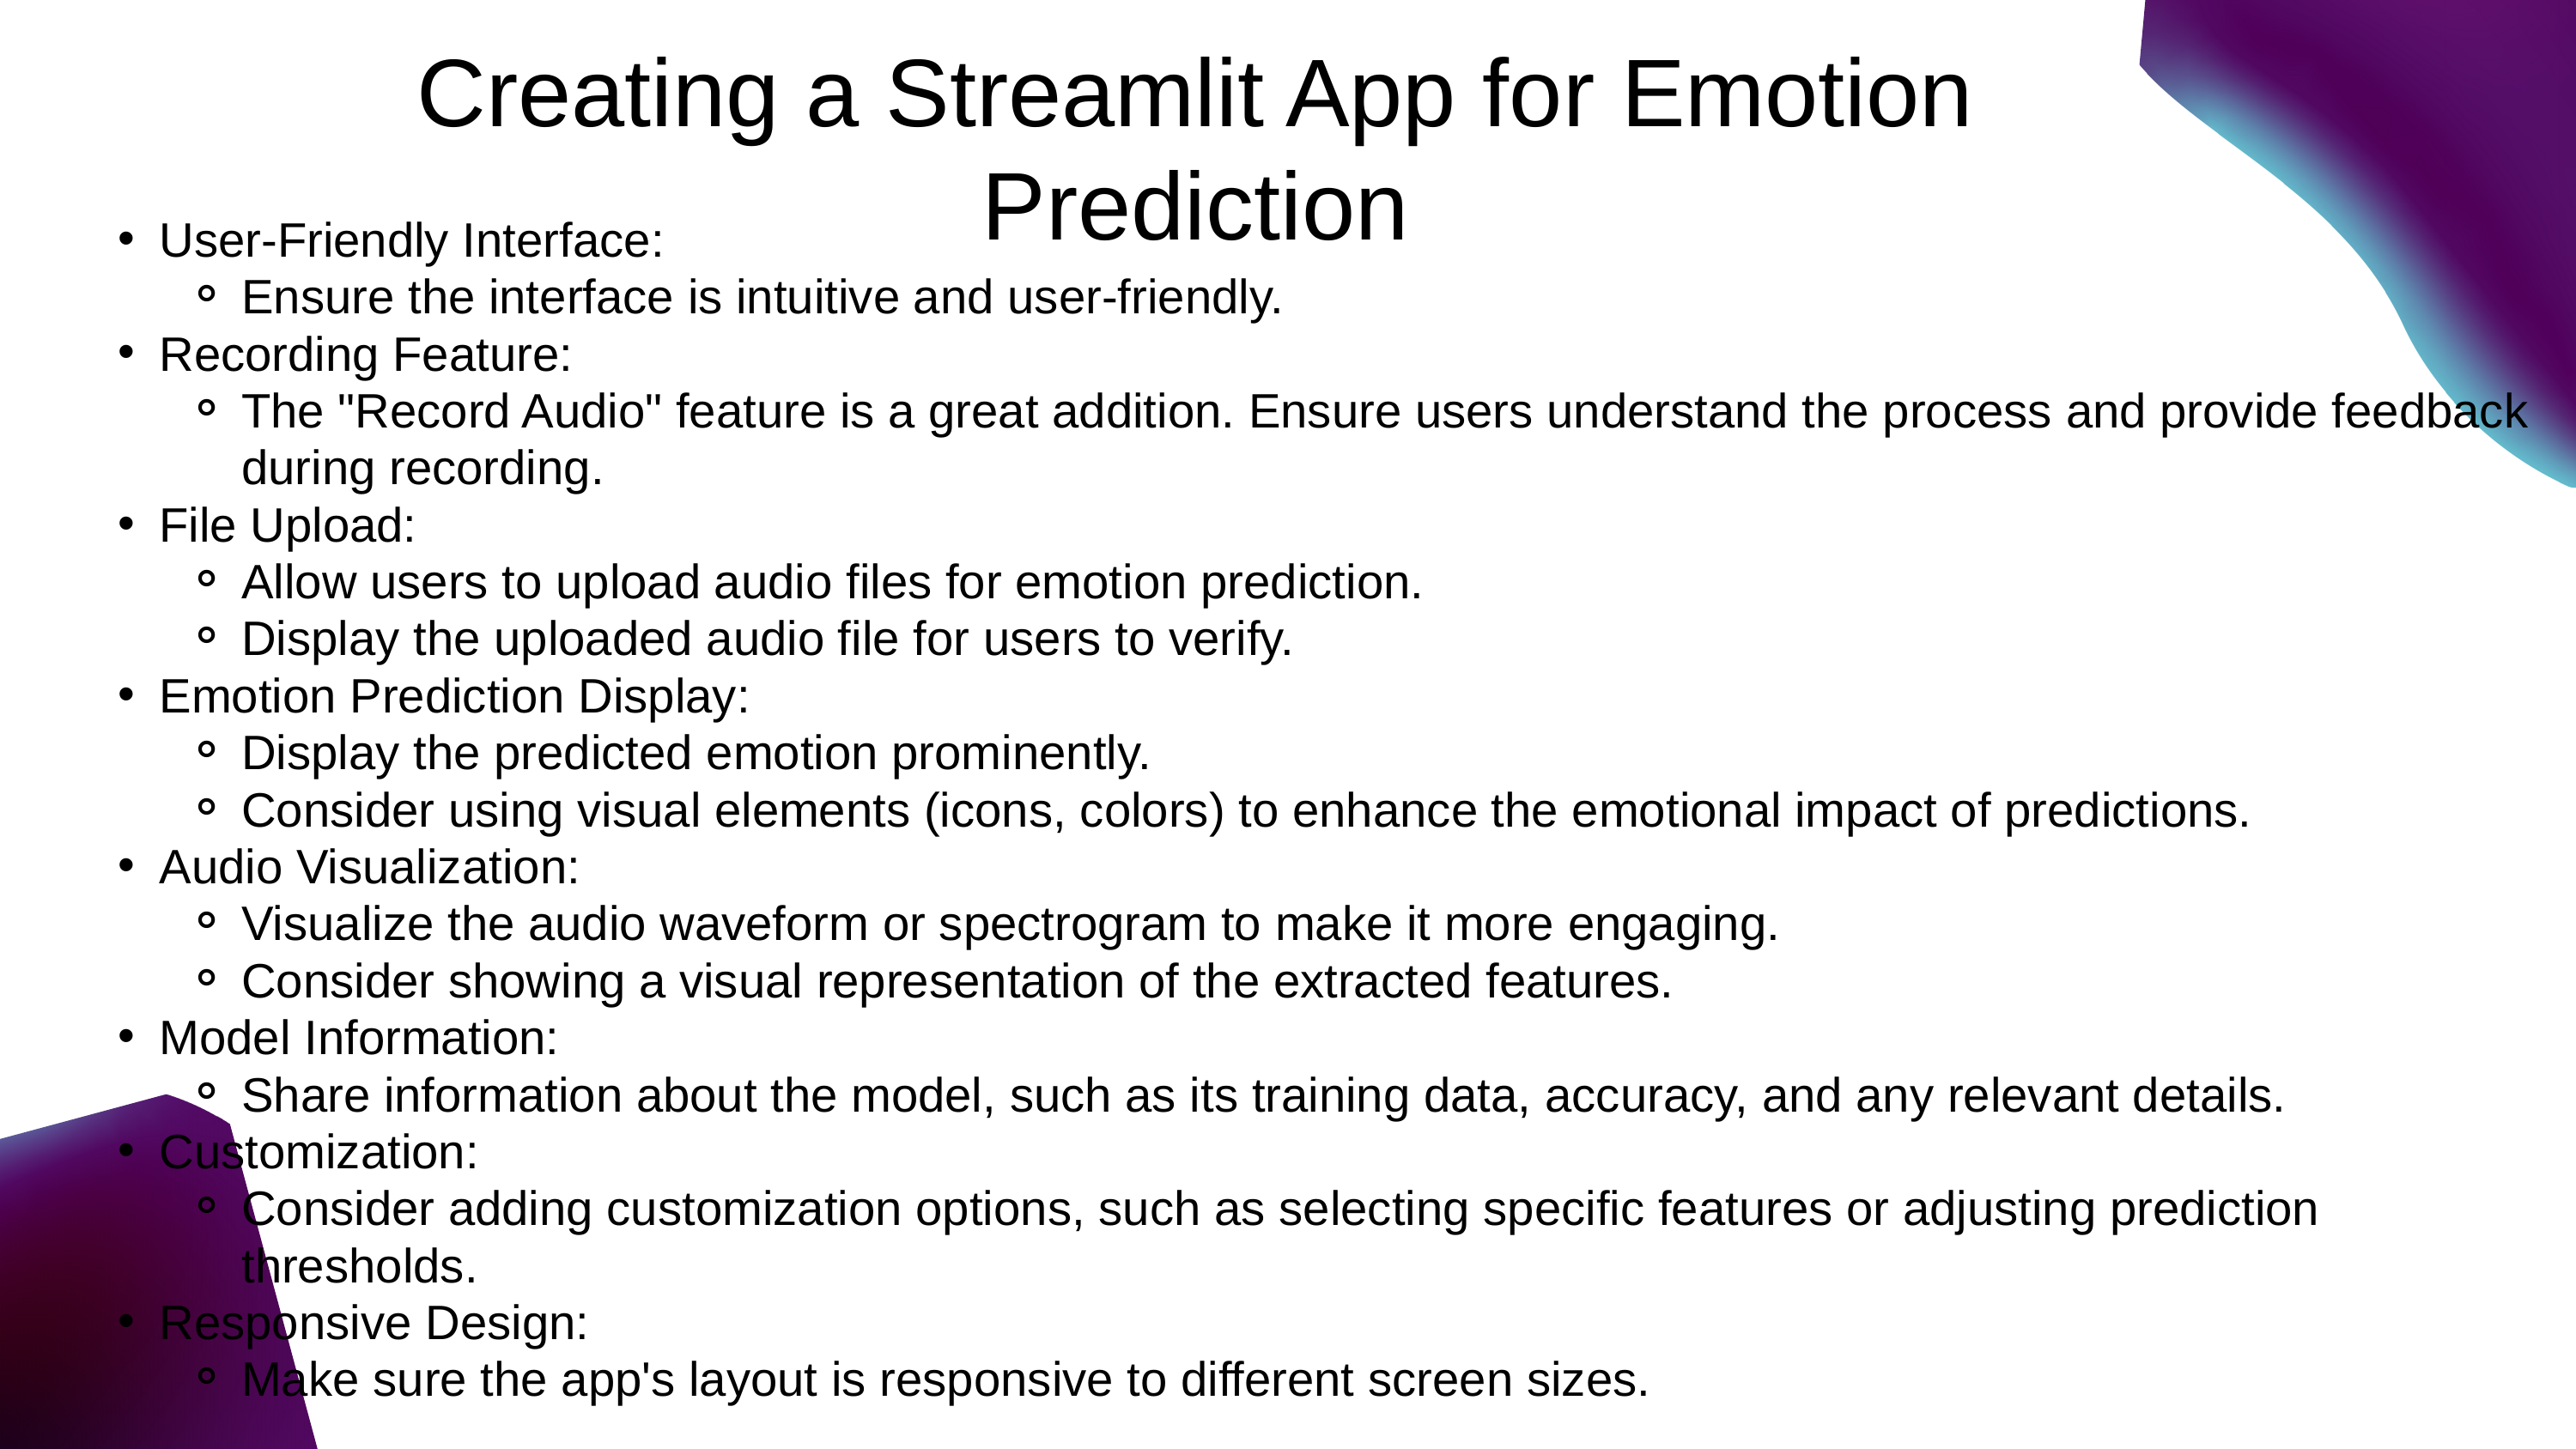

Creating a Streamlit App for Emotion Prediction
User-Friendly Interface:
Ensure the interface is intuitive and user-friendly.
Recording Feature:
The "Record Audio" feature is a great addition. Ensure users understand the process and provide feedback during recording.
File Upload:
Allow users to upload audio files for emotion prediction.
Display the uploaded audio file for users to verify.
Emotion Prediction Display:
Display the predicted emotion prominently.
Consider using visual elements (icons, colors) to enhance the emotional impact of predictions.
Audio Visualization:
Visualize the audio waveform or spectrogram to make it more engaging.
Consider showing a visual representation of the extracted features.
Model Information:
Share information about the model, such as its training data, accuracy, and any relevant details.
Customization:
Consider adding customization options, such as selecting specific features or adjusting prediction thresholds.
Responsive Design:
Make sure the app's layout is responsive to different screen sizes.